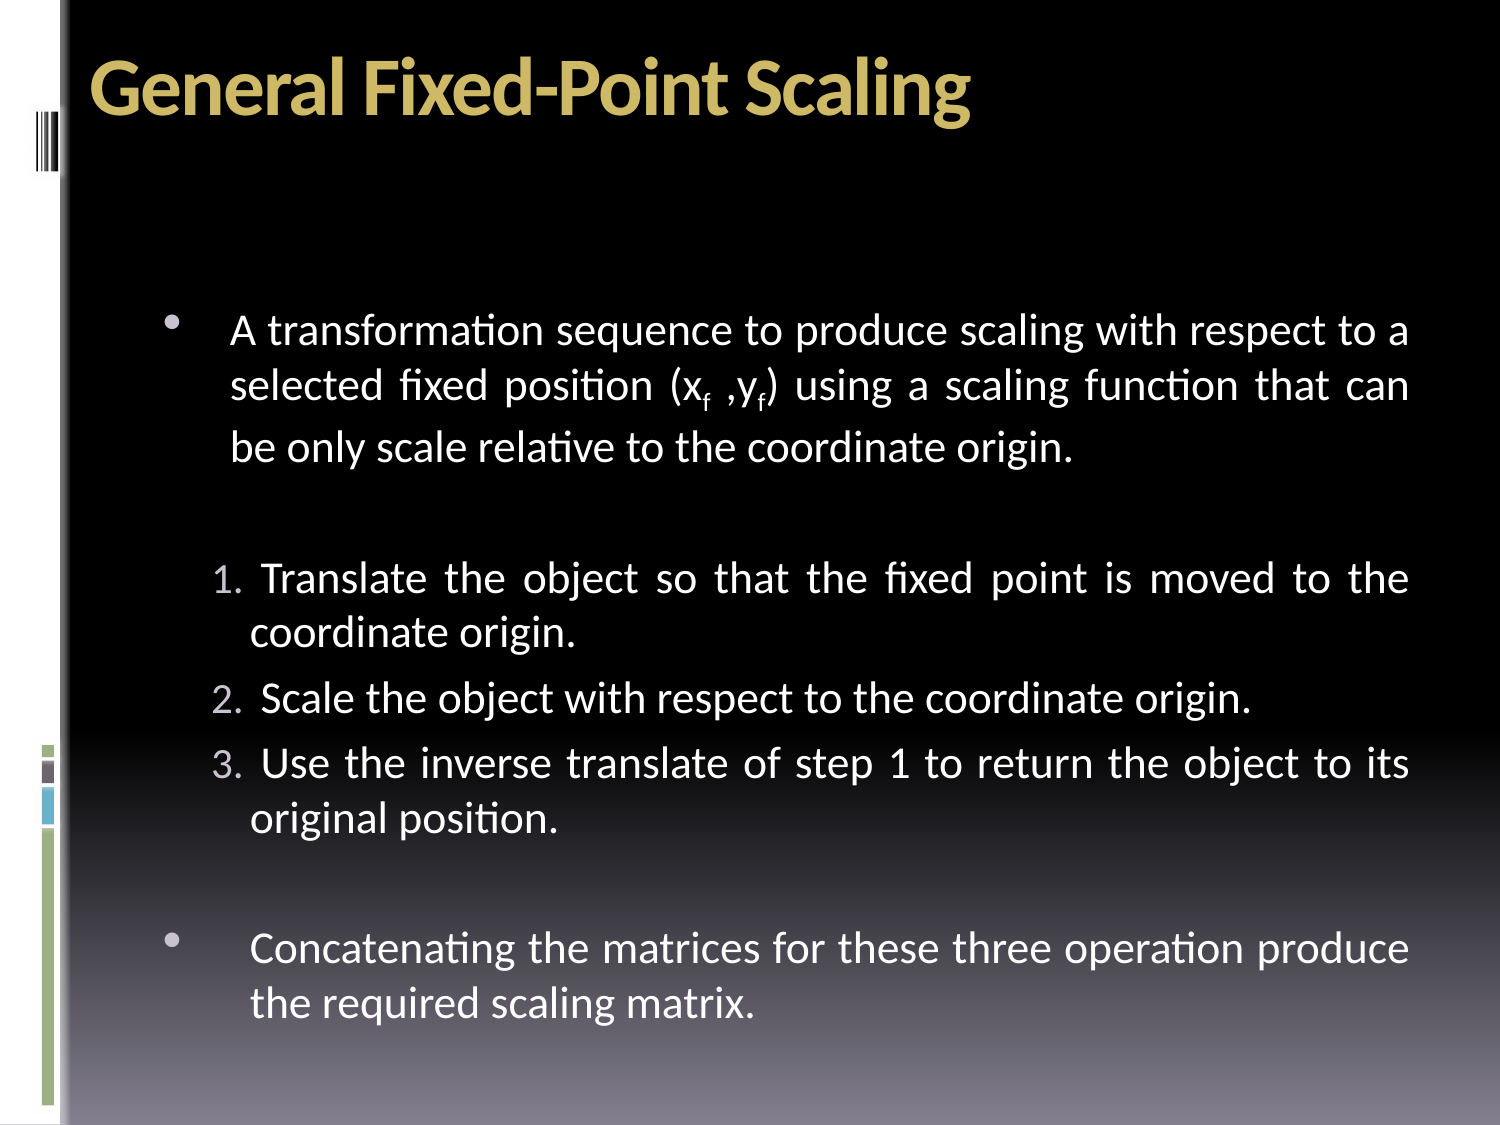

# General Fixed-Point Scaling
A transformation sequence to produce scaling with respect to a selected fixed position (xf ,yf) using a scaling function that can be only scale relative to the coordinate origin.

Translate the object so that the fixed point is moved to the coordinate origin.
Scale the object with respect to the coordinate origin.
Use the inverse translate of step 1 to return the object to its original position.

Concatenating the matrices for these three operation produce the required scaling matrix.